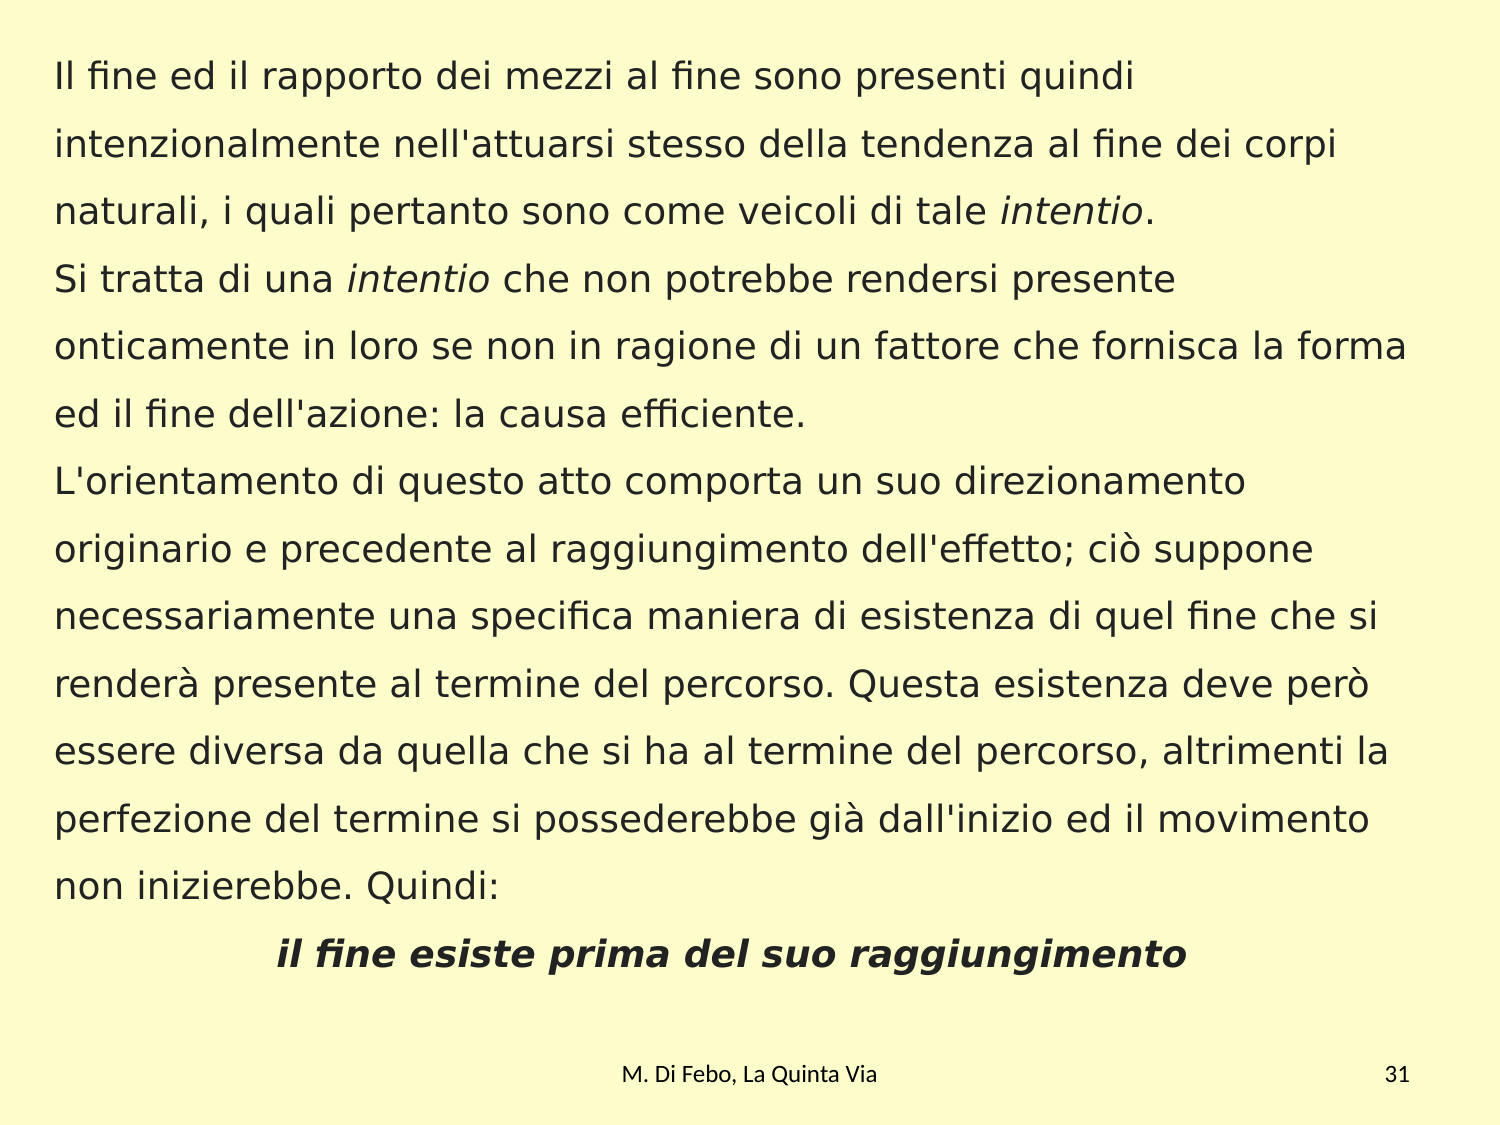

Il fine ed il rapporto dei mezzi al fine sono presenti quindi intenzionalmente nell'attuarsi stesso della tendenza al fine dei corpi naturali, i quali pertanto sono come veicoli di tale intentio.
Si tratta di una intentio che non potrebbe rendersi presente onticamente in loro se non in ragione di un fattore che fornisca la forma ed il fine dell'azione: la causa efficiente.
L'orientamento di questo atto comporta un suo direzionamento originario e precedente al raggiungimento dell'effetto; ciò suppone necessariamente una specifica maniera di esistenza di quel fine che si renderà presente al termine del percorso. Questa esistenza deve però essere diversa da quella che si ha al termine del percorso, altrimenti la perfezione del termine si possederebbe già dall'inizio ed il movimento non inizierebbe. Quindi:
il fine esiste prima del suo raggiungimento
M. Di Febo, La Quinta Via
31